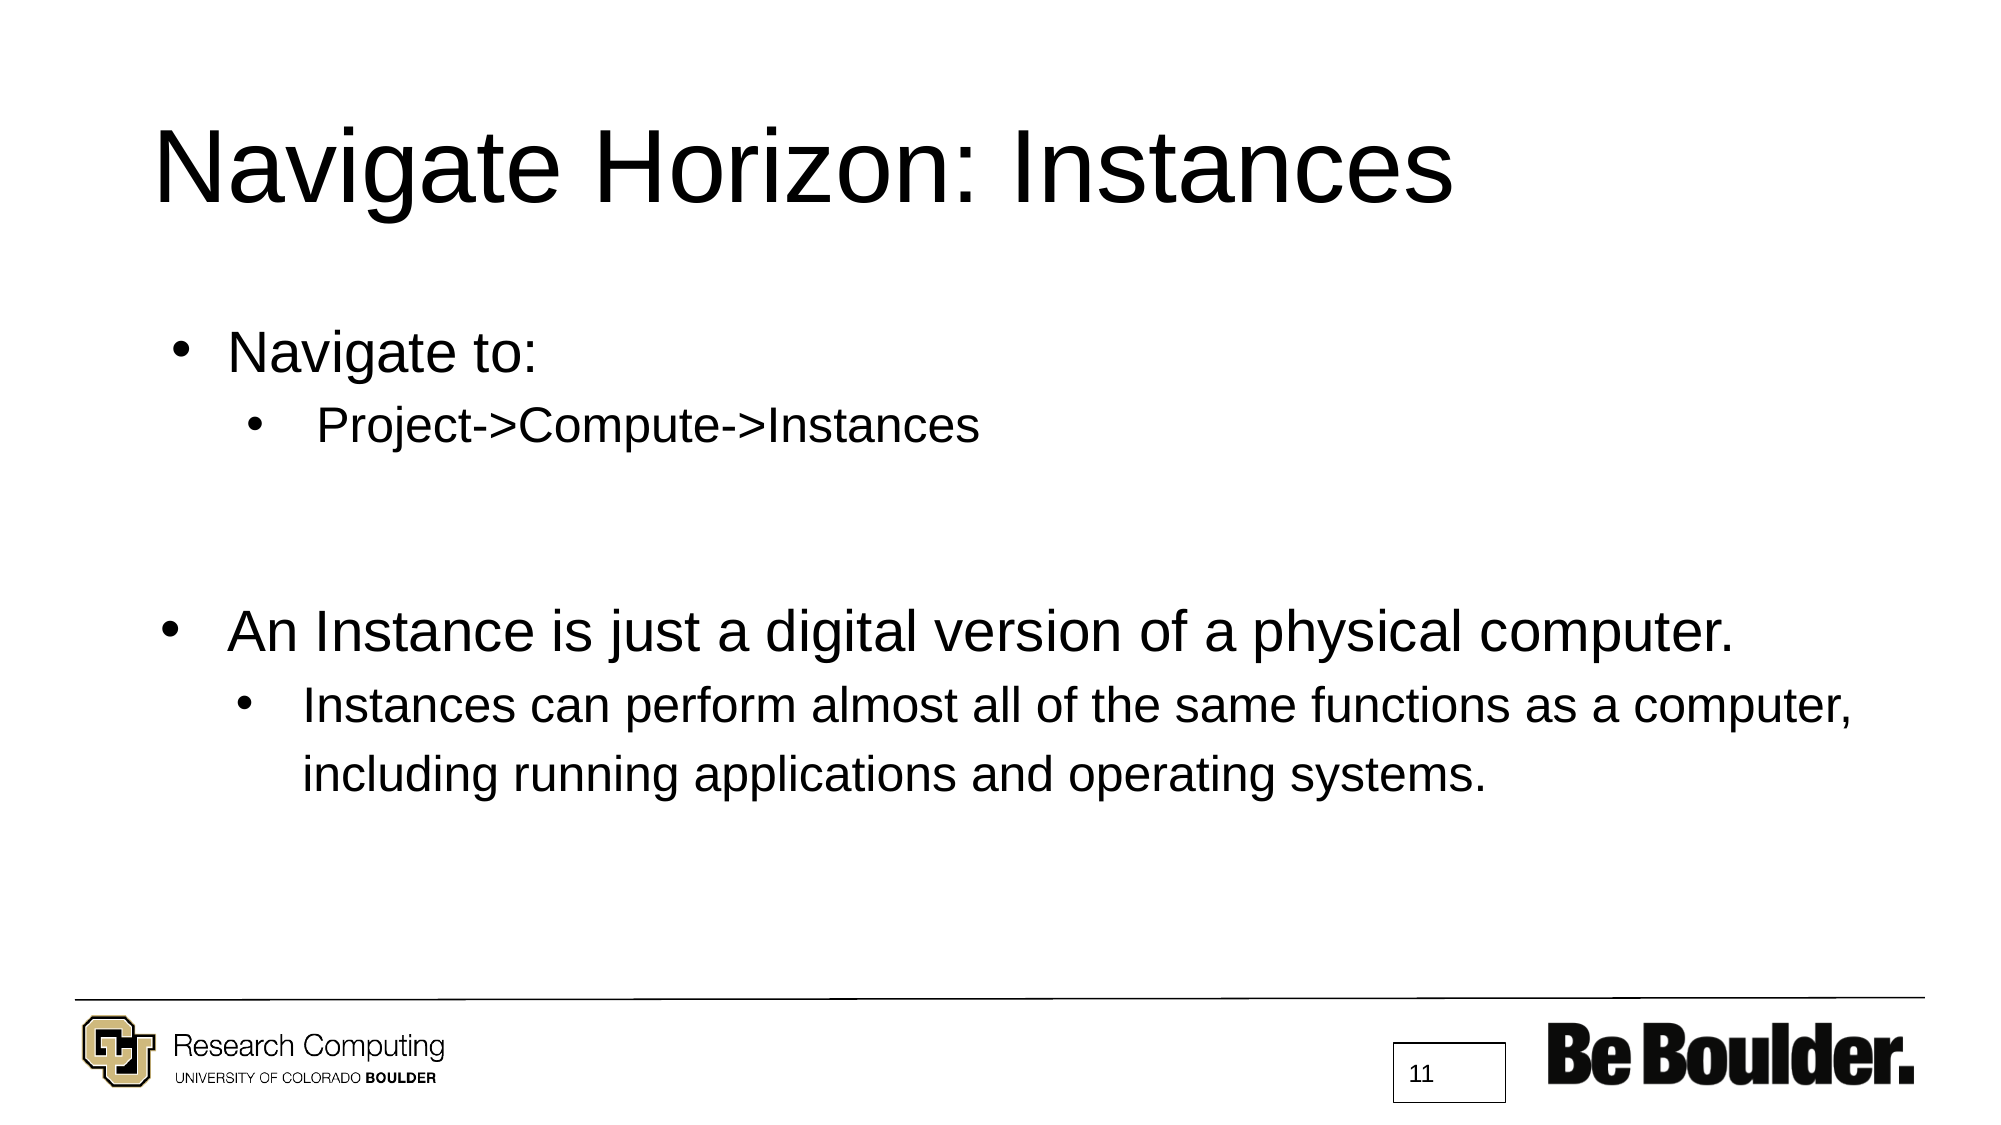

# Navigate Horizon: Instances
Navigate to:
 Project->Compute->Instances

An Instance is just a digital version of a physical computer.
Instances can perform almost all of the same functions as a computer, including running applications and operating systems.
11